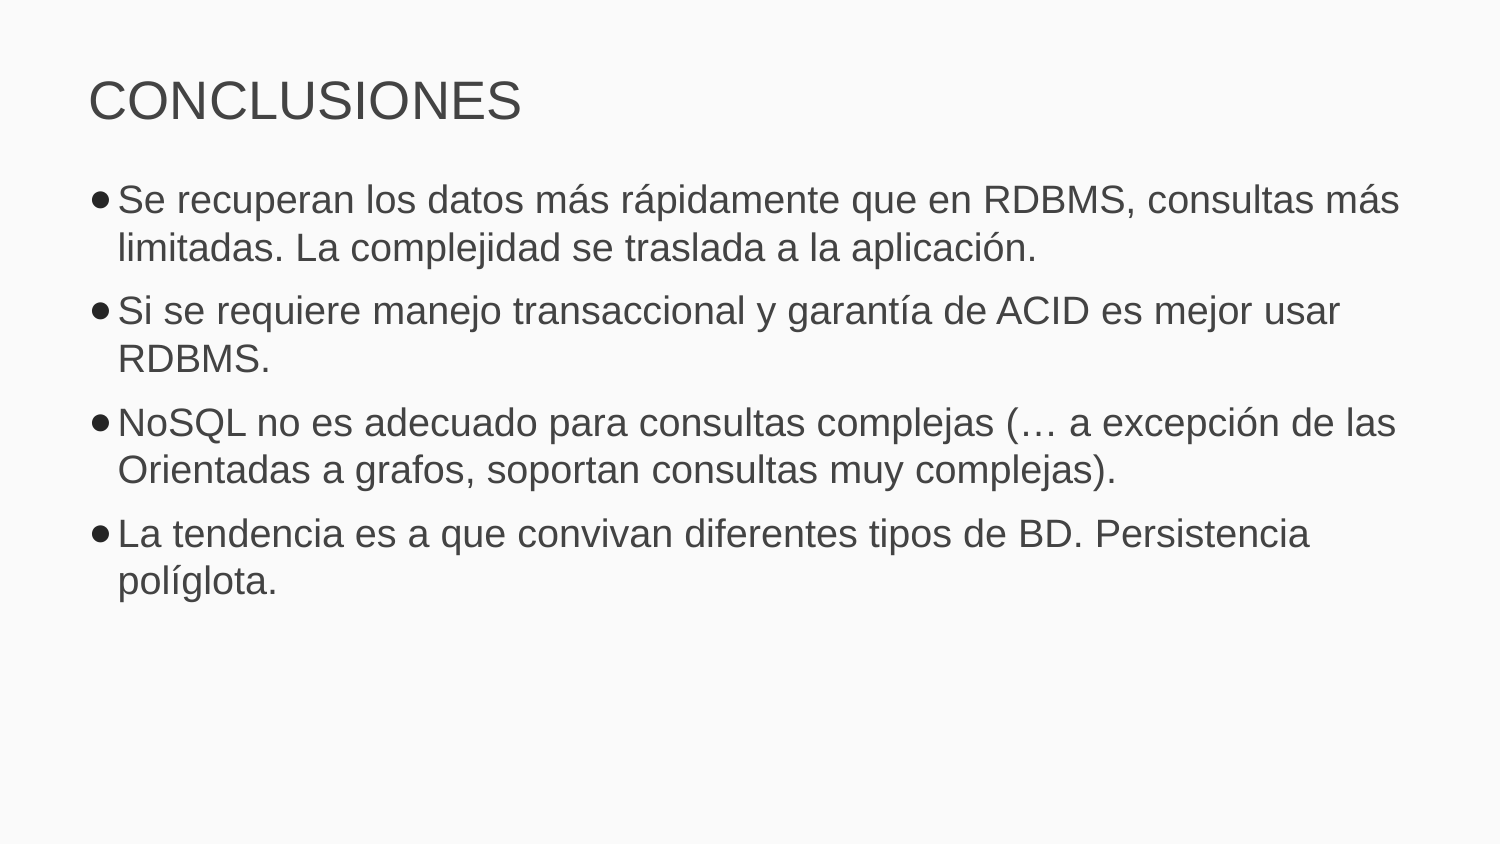

# CONCLUSIONES
Se recuperan los datos más rápidamente que en RDBMS, consultas más limitadas. La complejidad se traslada a la aplicación.
Si se requiere manejo transaccional y garantía de ACID es mejor usar RDBMS.
NoSQL no es adecuado para consultas complejas (… a excepción de las Orientadas a grafos, soportan consultas muy complejas).
La tendencia es a que convivan diferentes tipos de BD. Persistencia políglota.